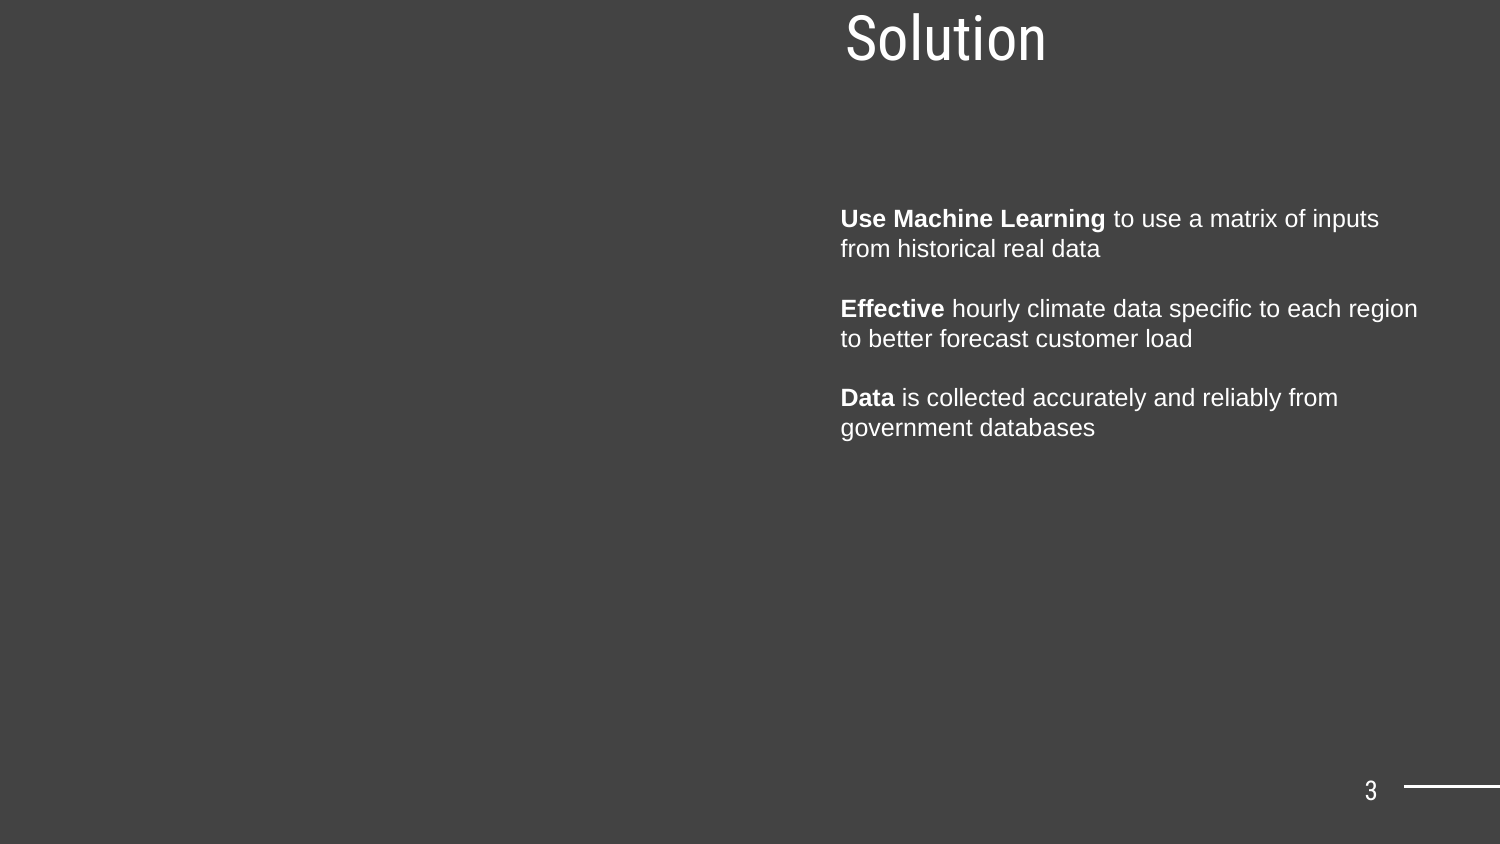

# Solution
Use Machine Learning to use a matrix of inputs from historical real data

Effective hourly climate data specific to each region to better forecast customer load

Data is collected accurately and reliably from government databases
3